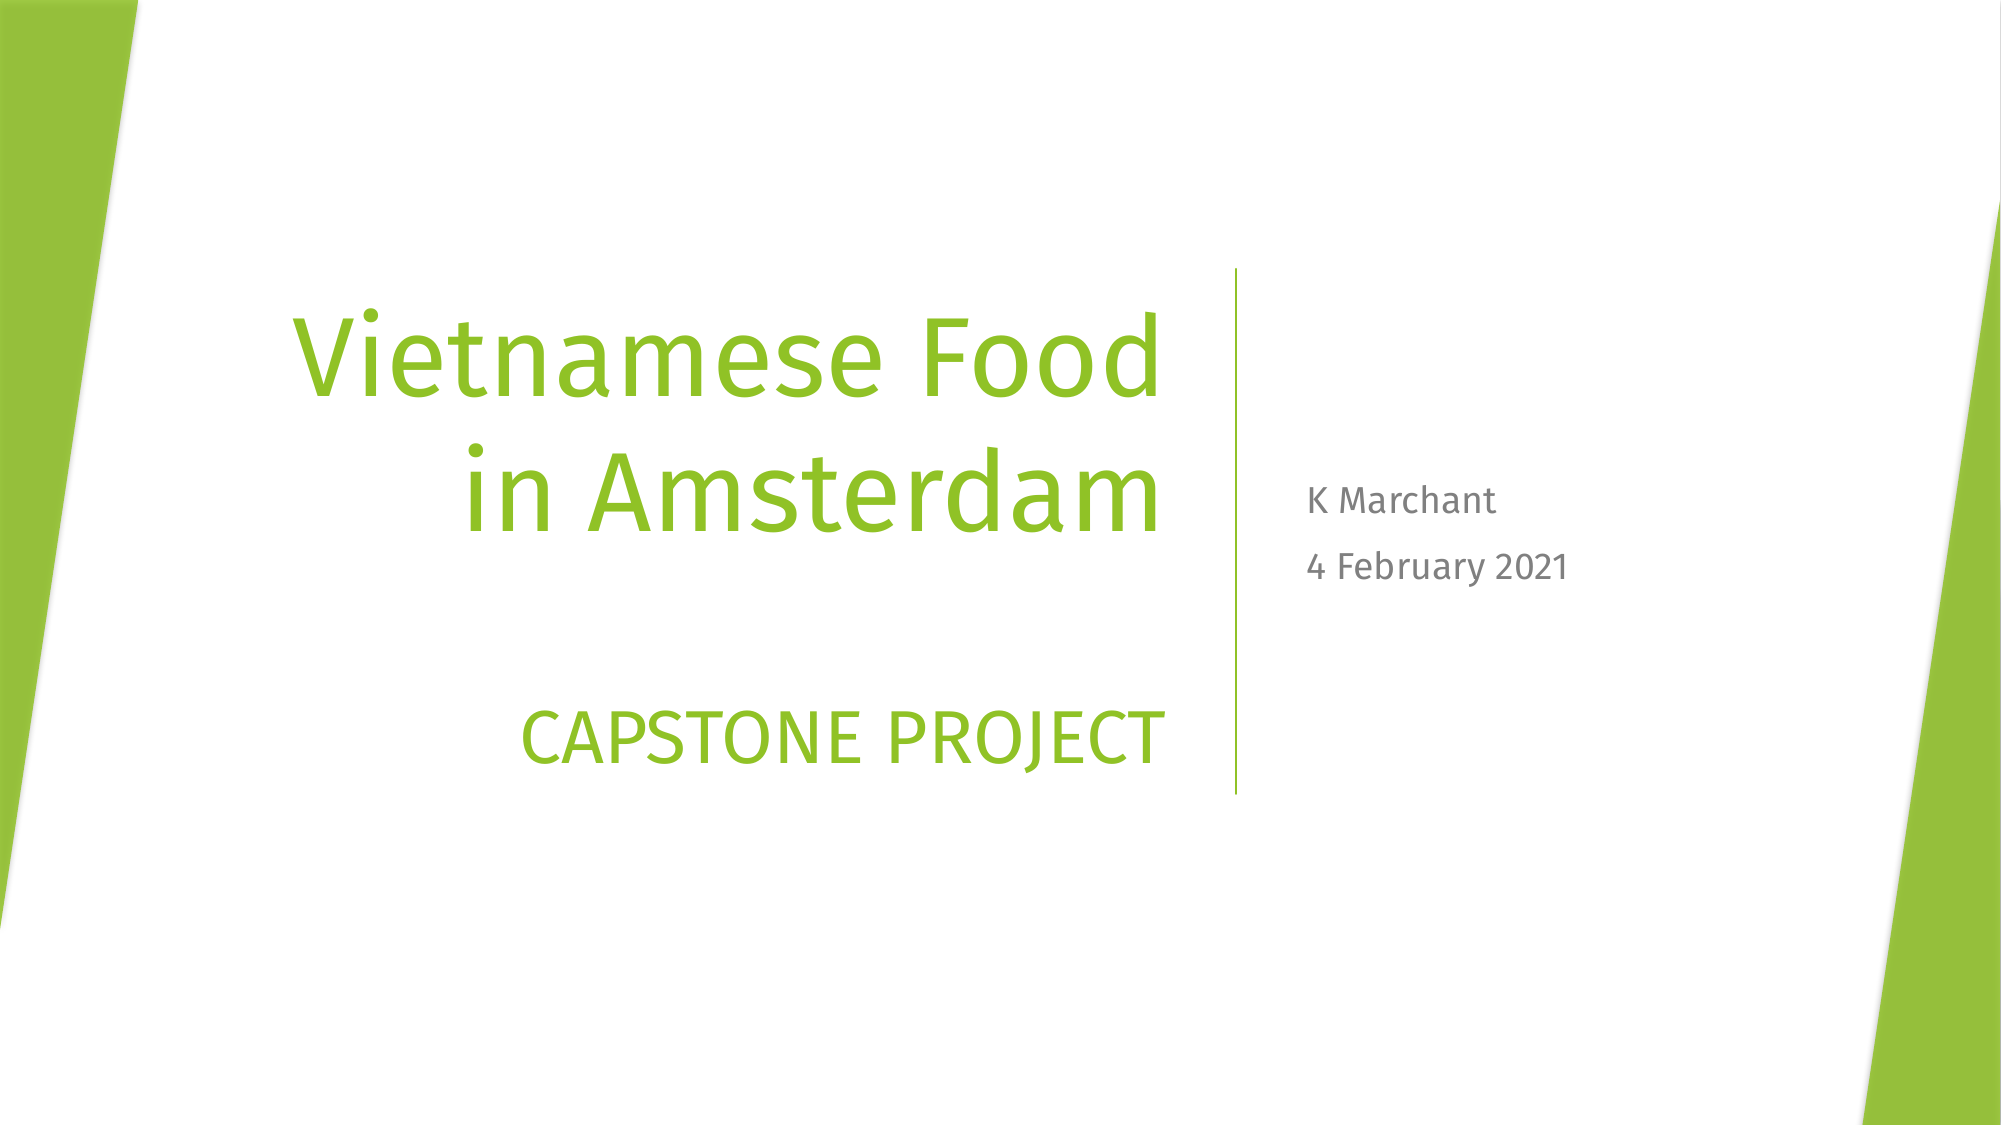

# Vietnamese Food in Amsterdam CAPSTONE PROJECT
K Marchant
4 February 2021